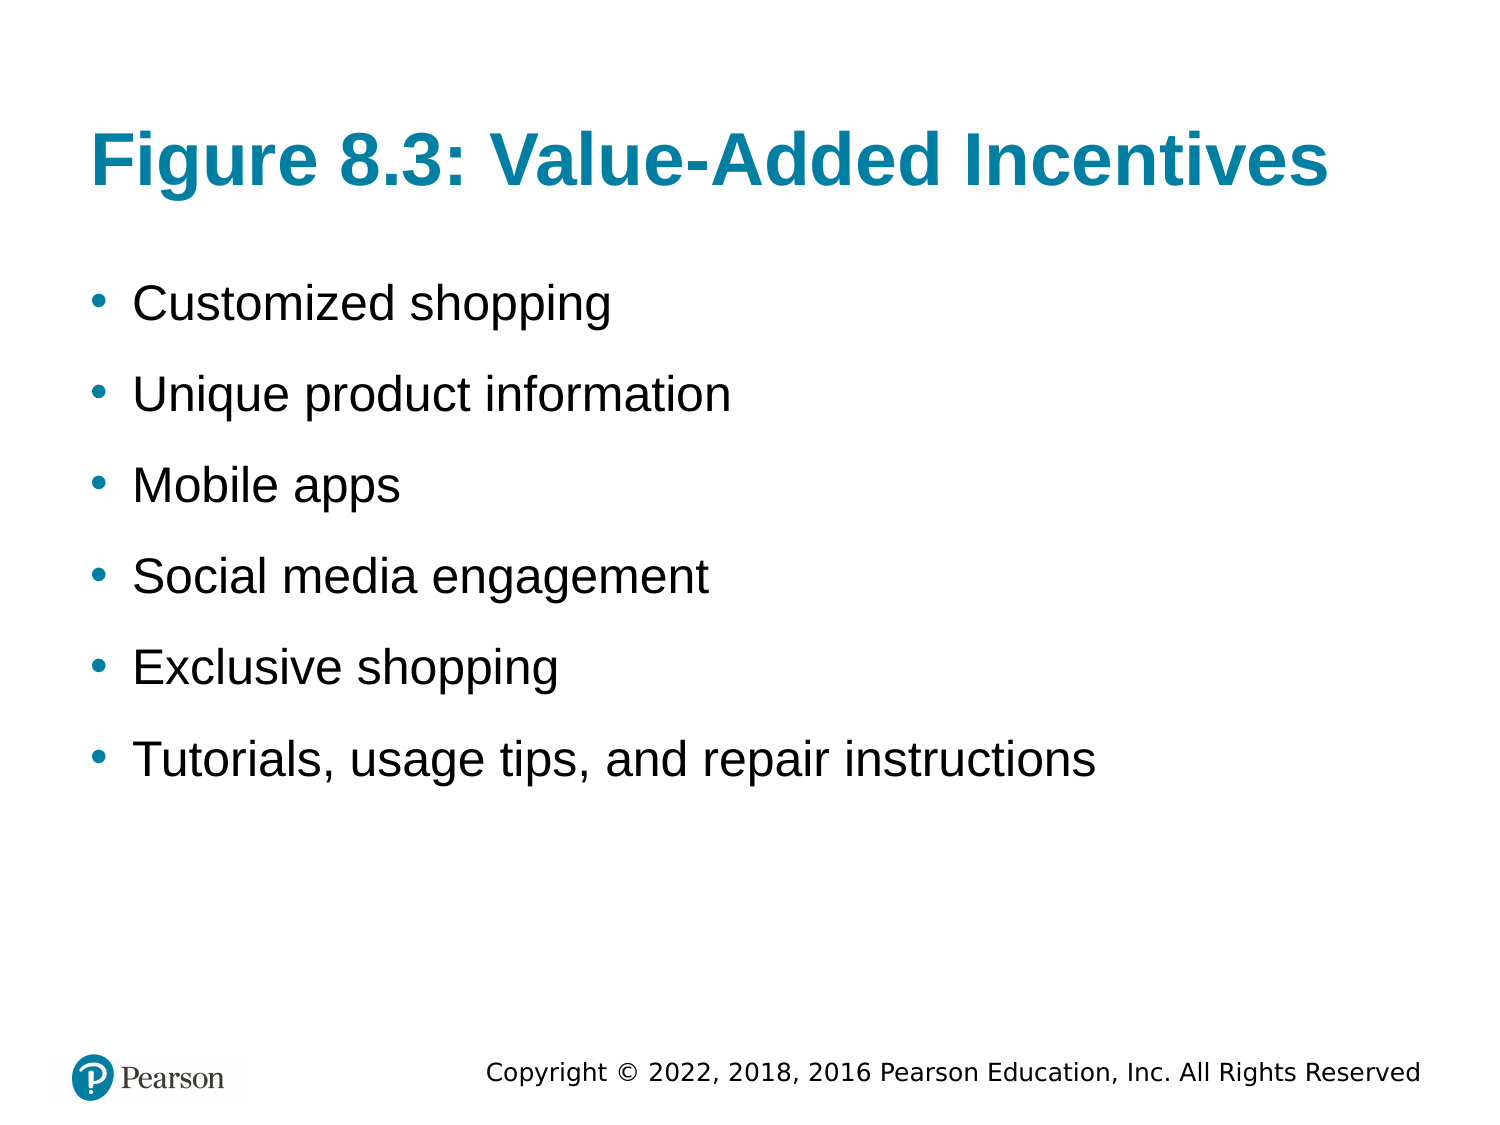

# Figure 8.3: Value-Added Incentives
Customized shopping
Unique product information
Mobile apps
Social media engagement
Exclusive shopping
Tutorials, usage tips, and repair instructions